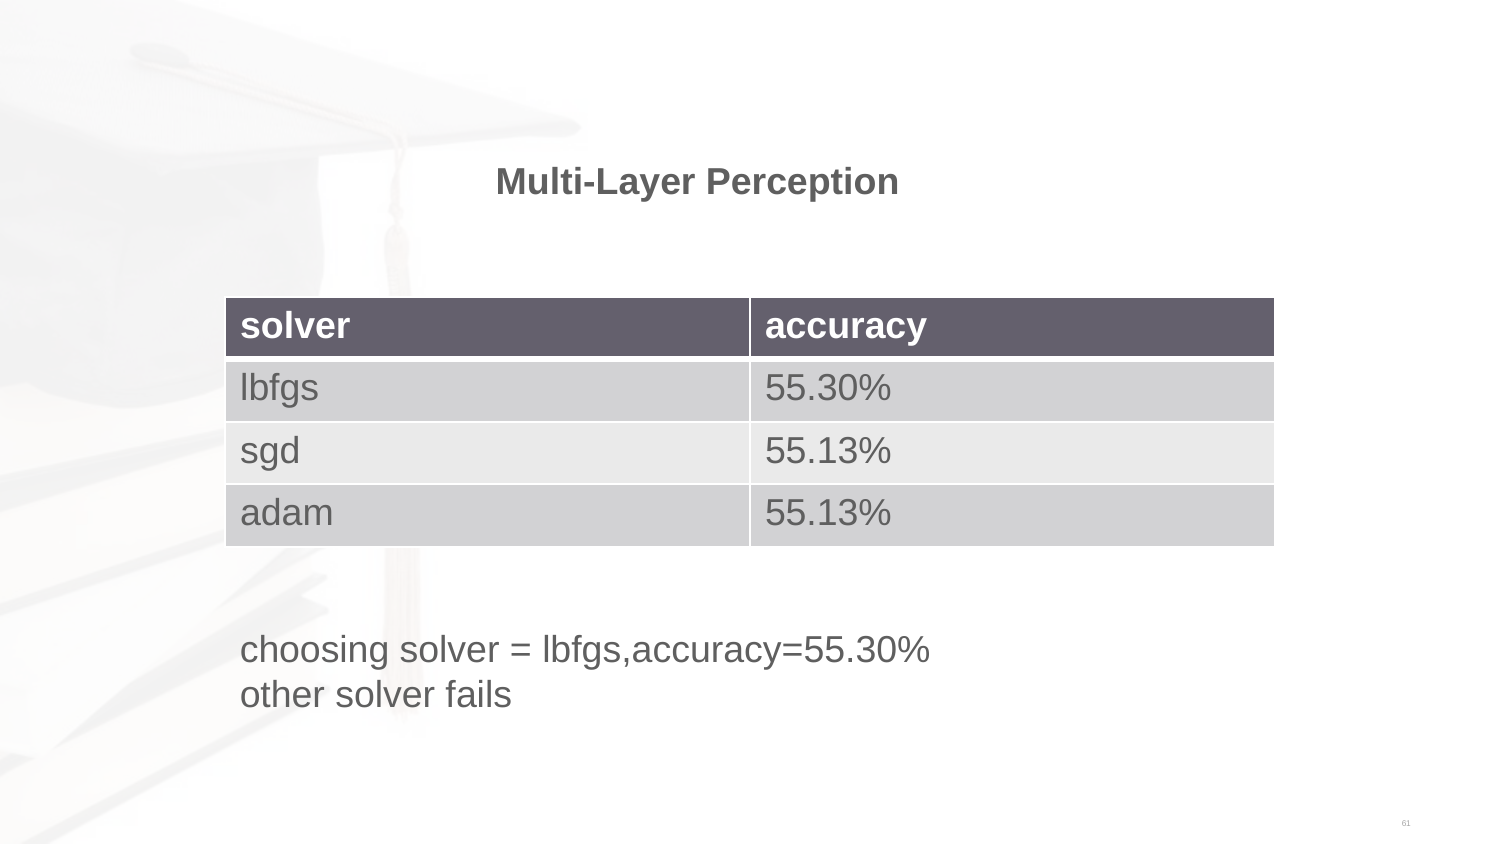

Multi-Layer Perception
| solver | accuracy |
| --- | --- |
| lbfgs | 55.30% |
| sgd | 55.13% |
| adam | 55.13% |
choosing solver = lbfgs,accuracy=55.30%
other solver fails